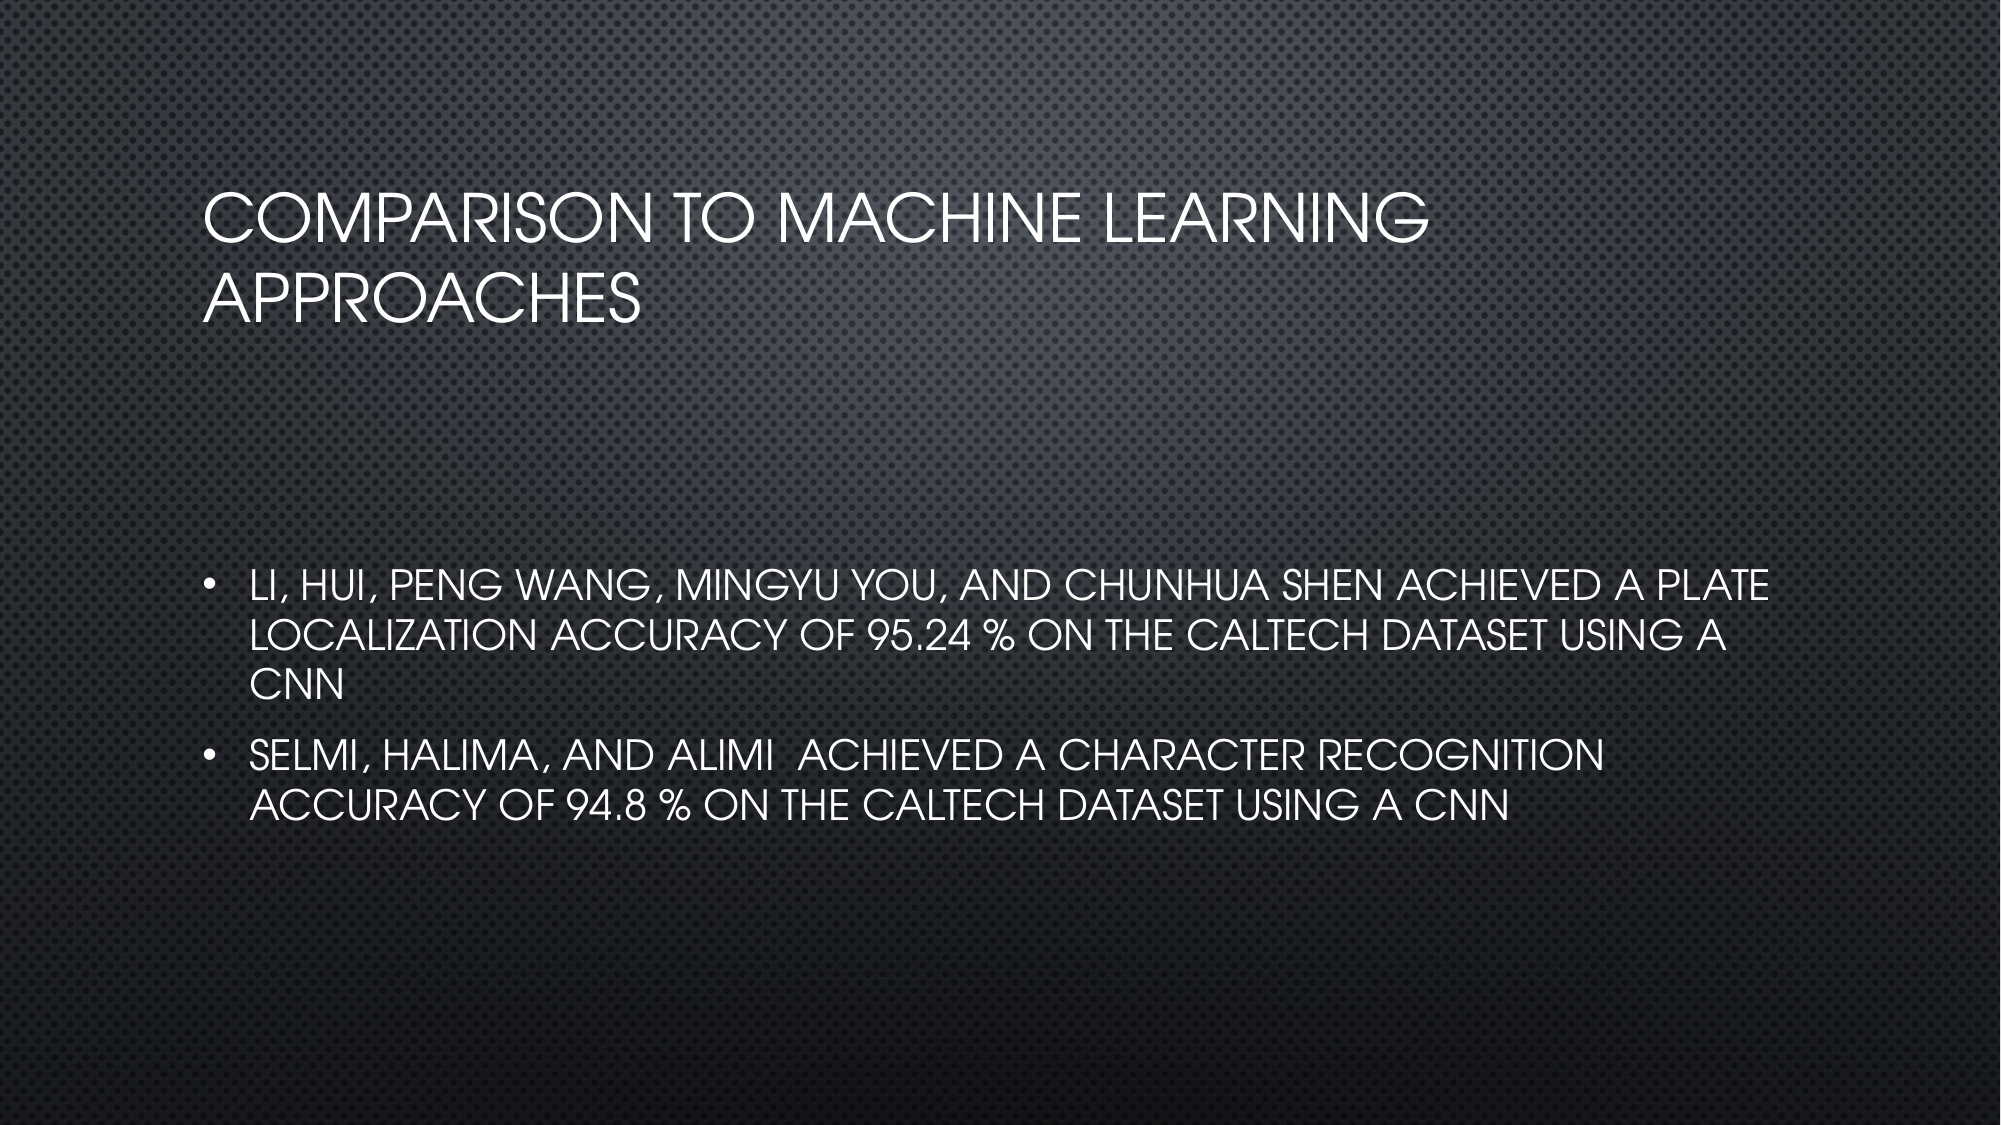

# Comparison to Machine Learning ApproachES
Li, Hui, Peng Wang, Mingyu You, and Chunhua Shen achieved a plate localization accuracy of 95.24 % on the Caltech dataset using a CNN
Selmi, Halima, and Alimi  achieved a character recognition accuracy of 94.8 % on the Caltech dataset using a CNN